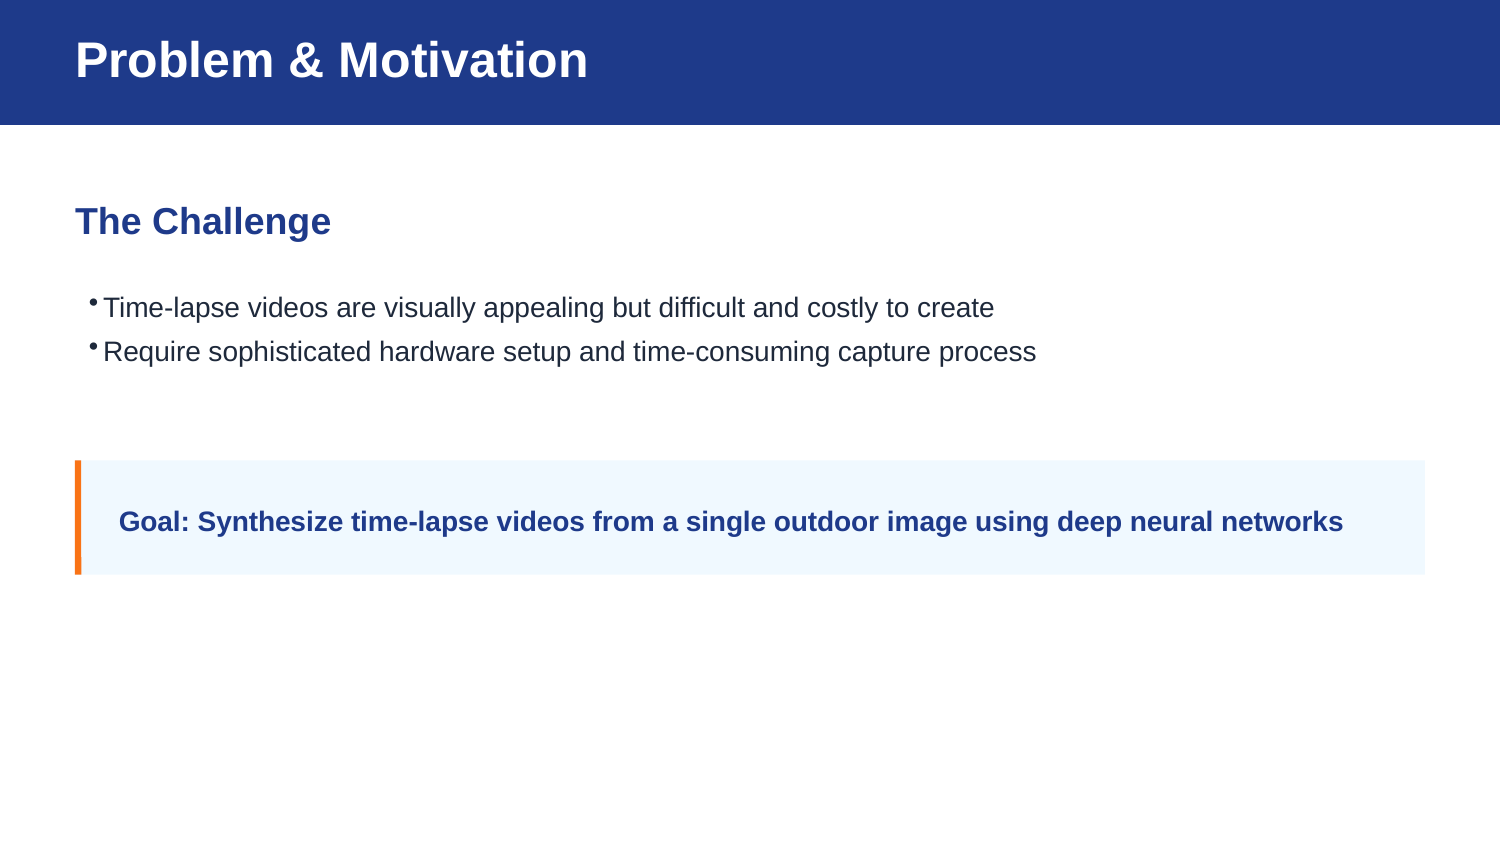

Problem & Motivation
The Challenge
Time-lapse videos are visually appealing but difficult and costly to create
Require sophisticated hardware setup and time-consuming capture process

Goal: Synthesize time-lapse videos from a single outdoor image using deep neural networks